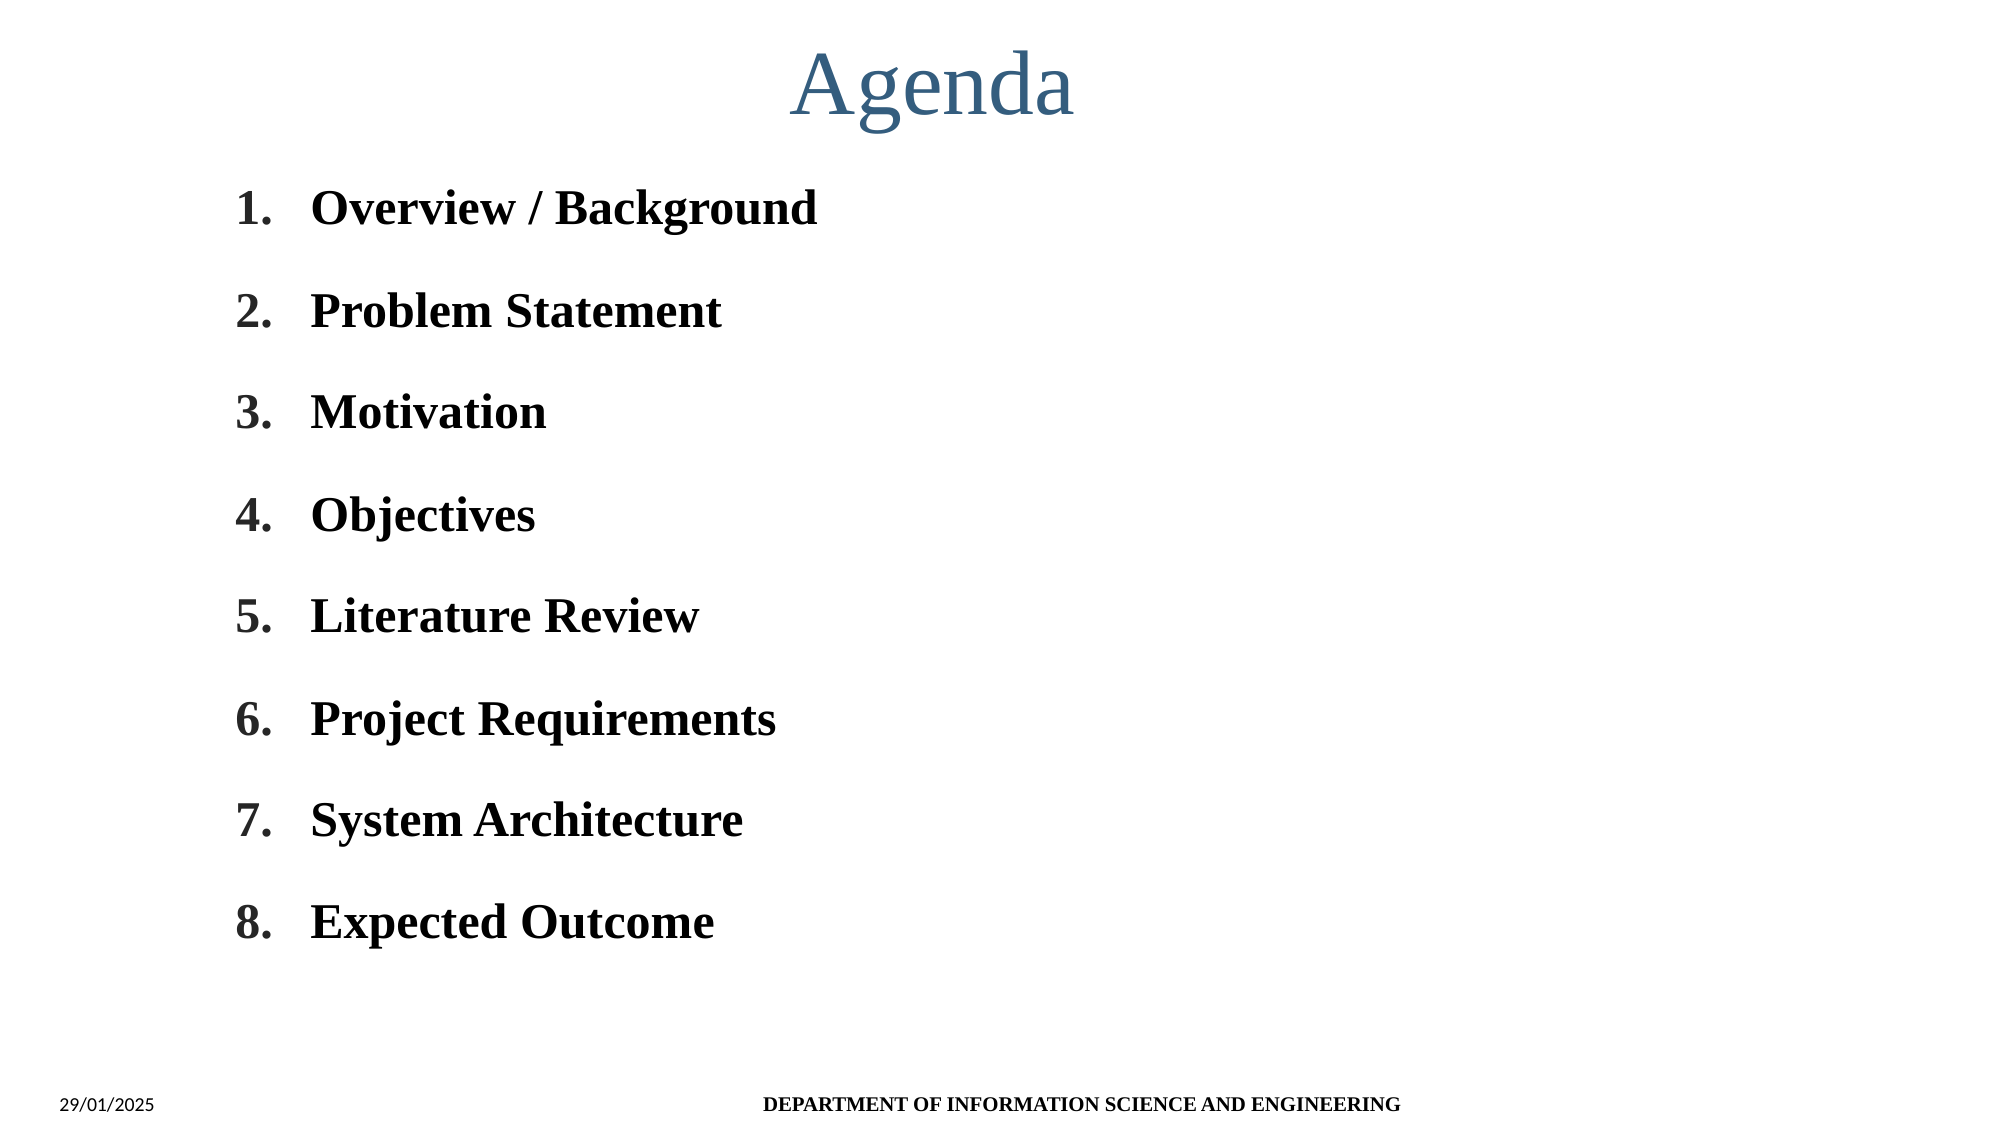

# Agenda
Overview / Background
Problem Statement
Motivation
Objectives
Literature Review
Project Requirements
System Architecture
Expected Outcome
29/01/2025
DEPARTMENT OF INFORMATION SCIENCE AND ENGINEERING